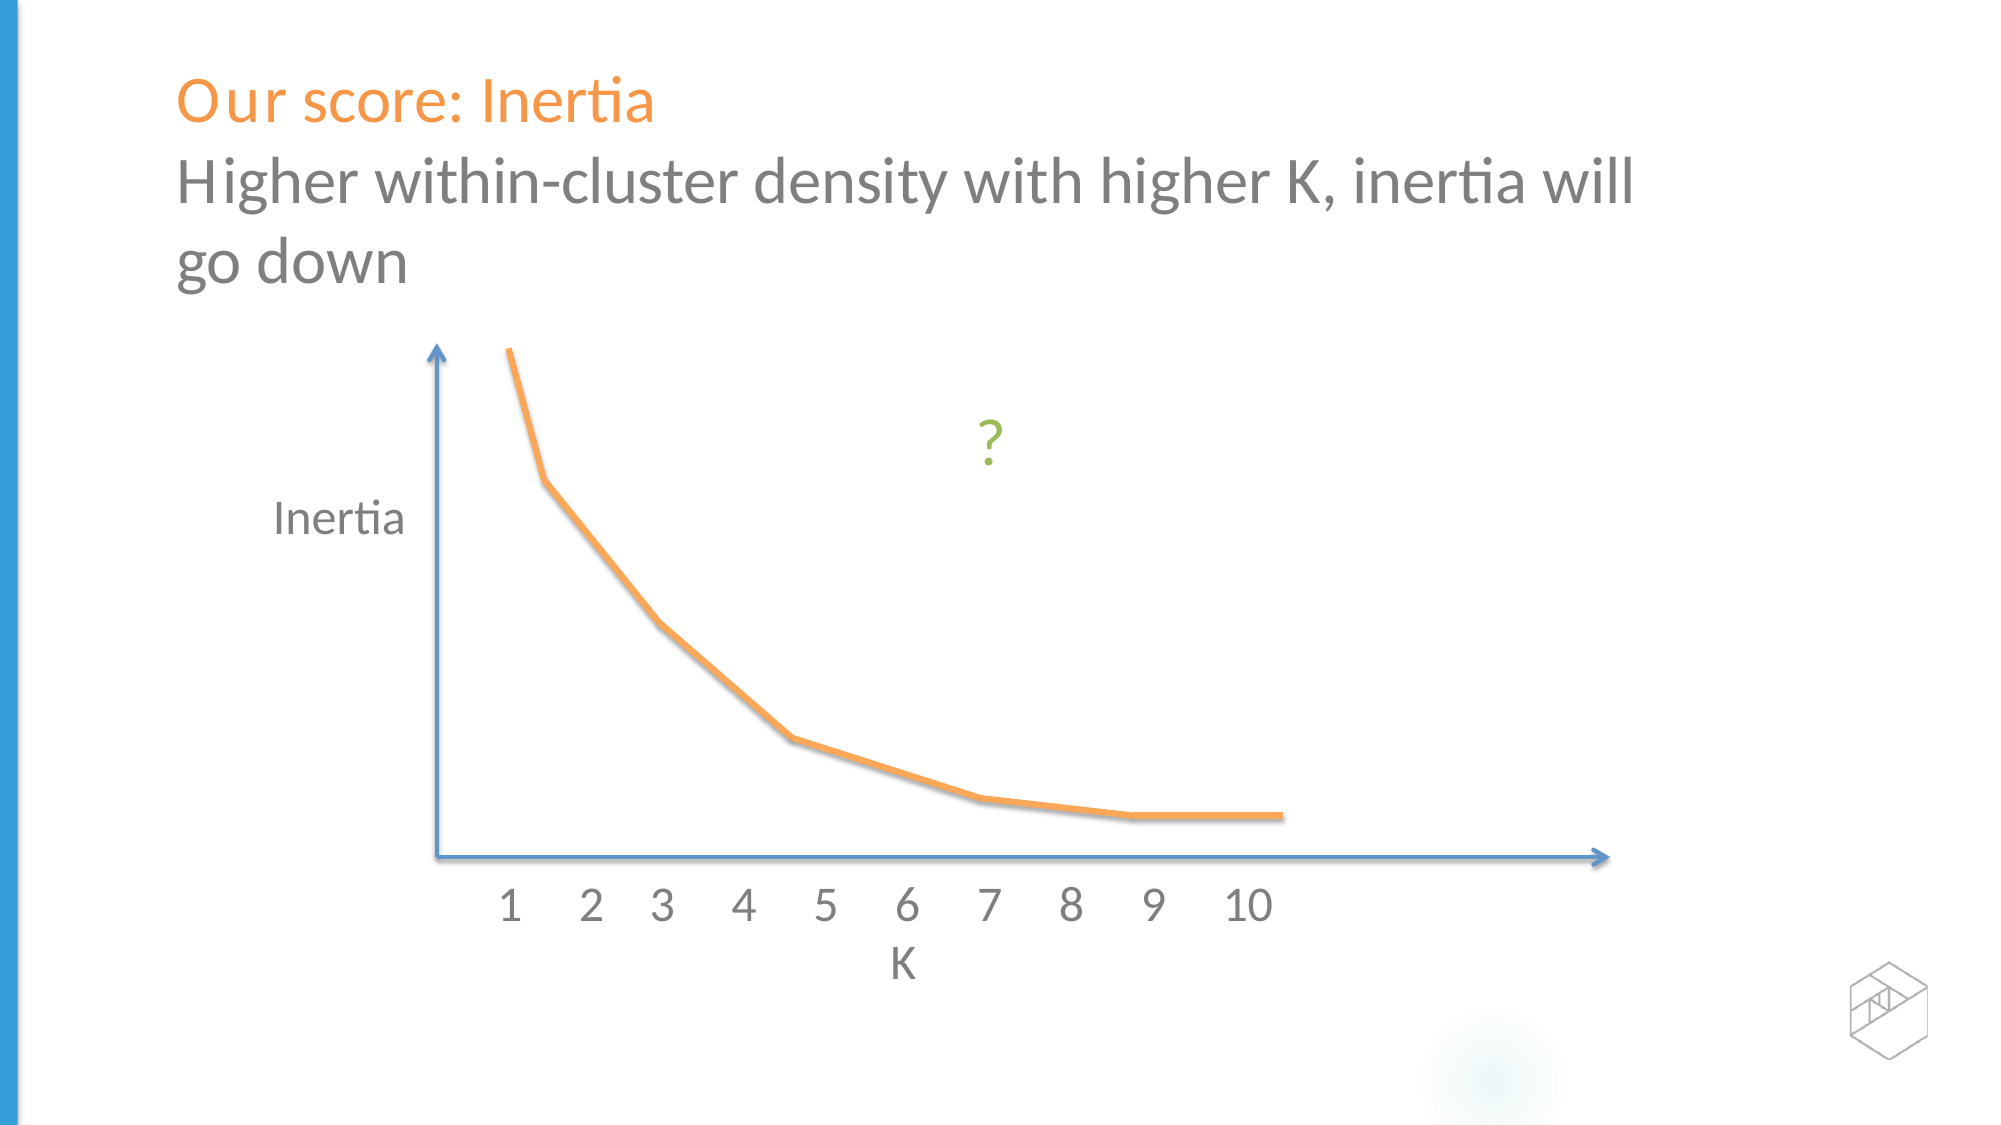

# Our score: Inertia
Higher within-cluster density with higher K, inertia will go down

?
Inertia

1
2
3
4
5
6
K
7
8
9
10